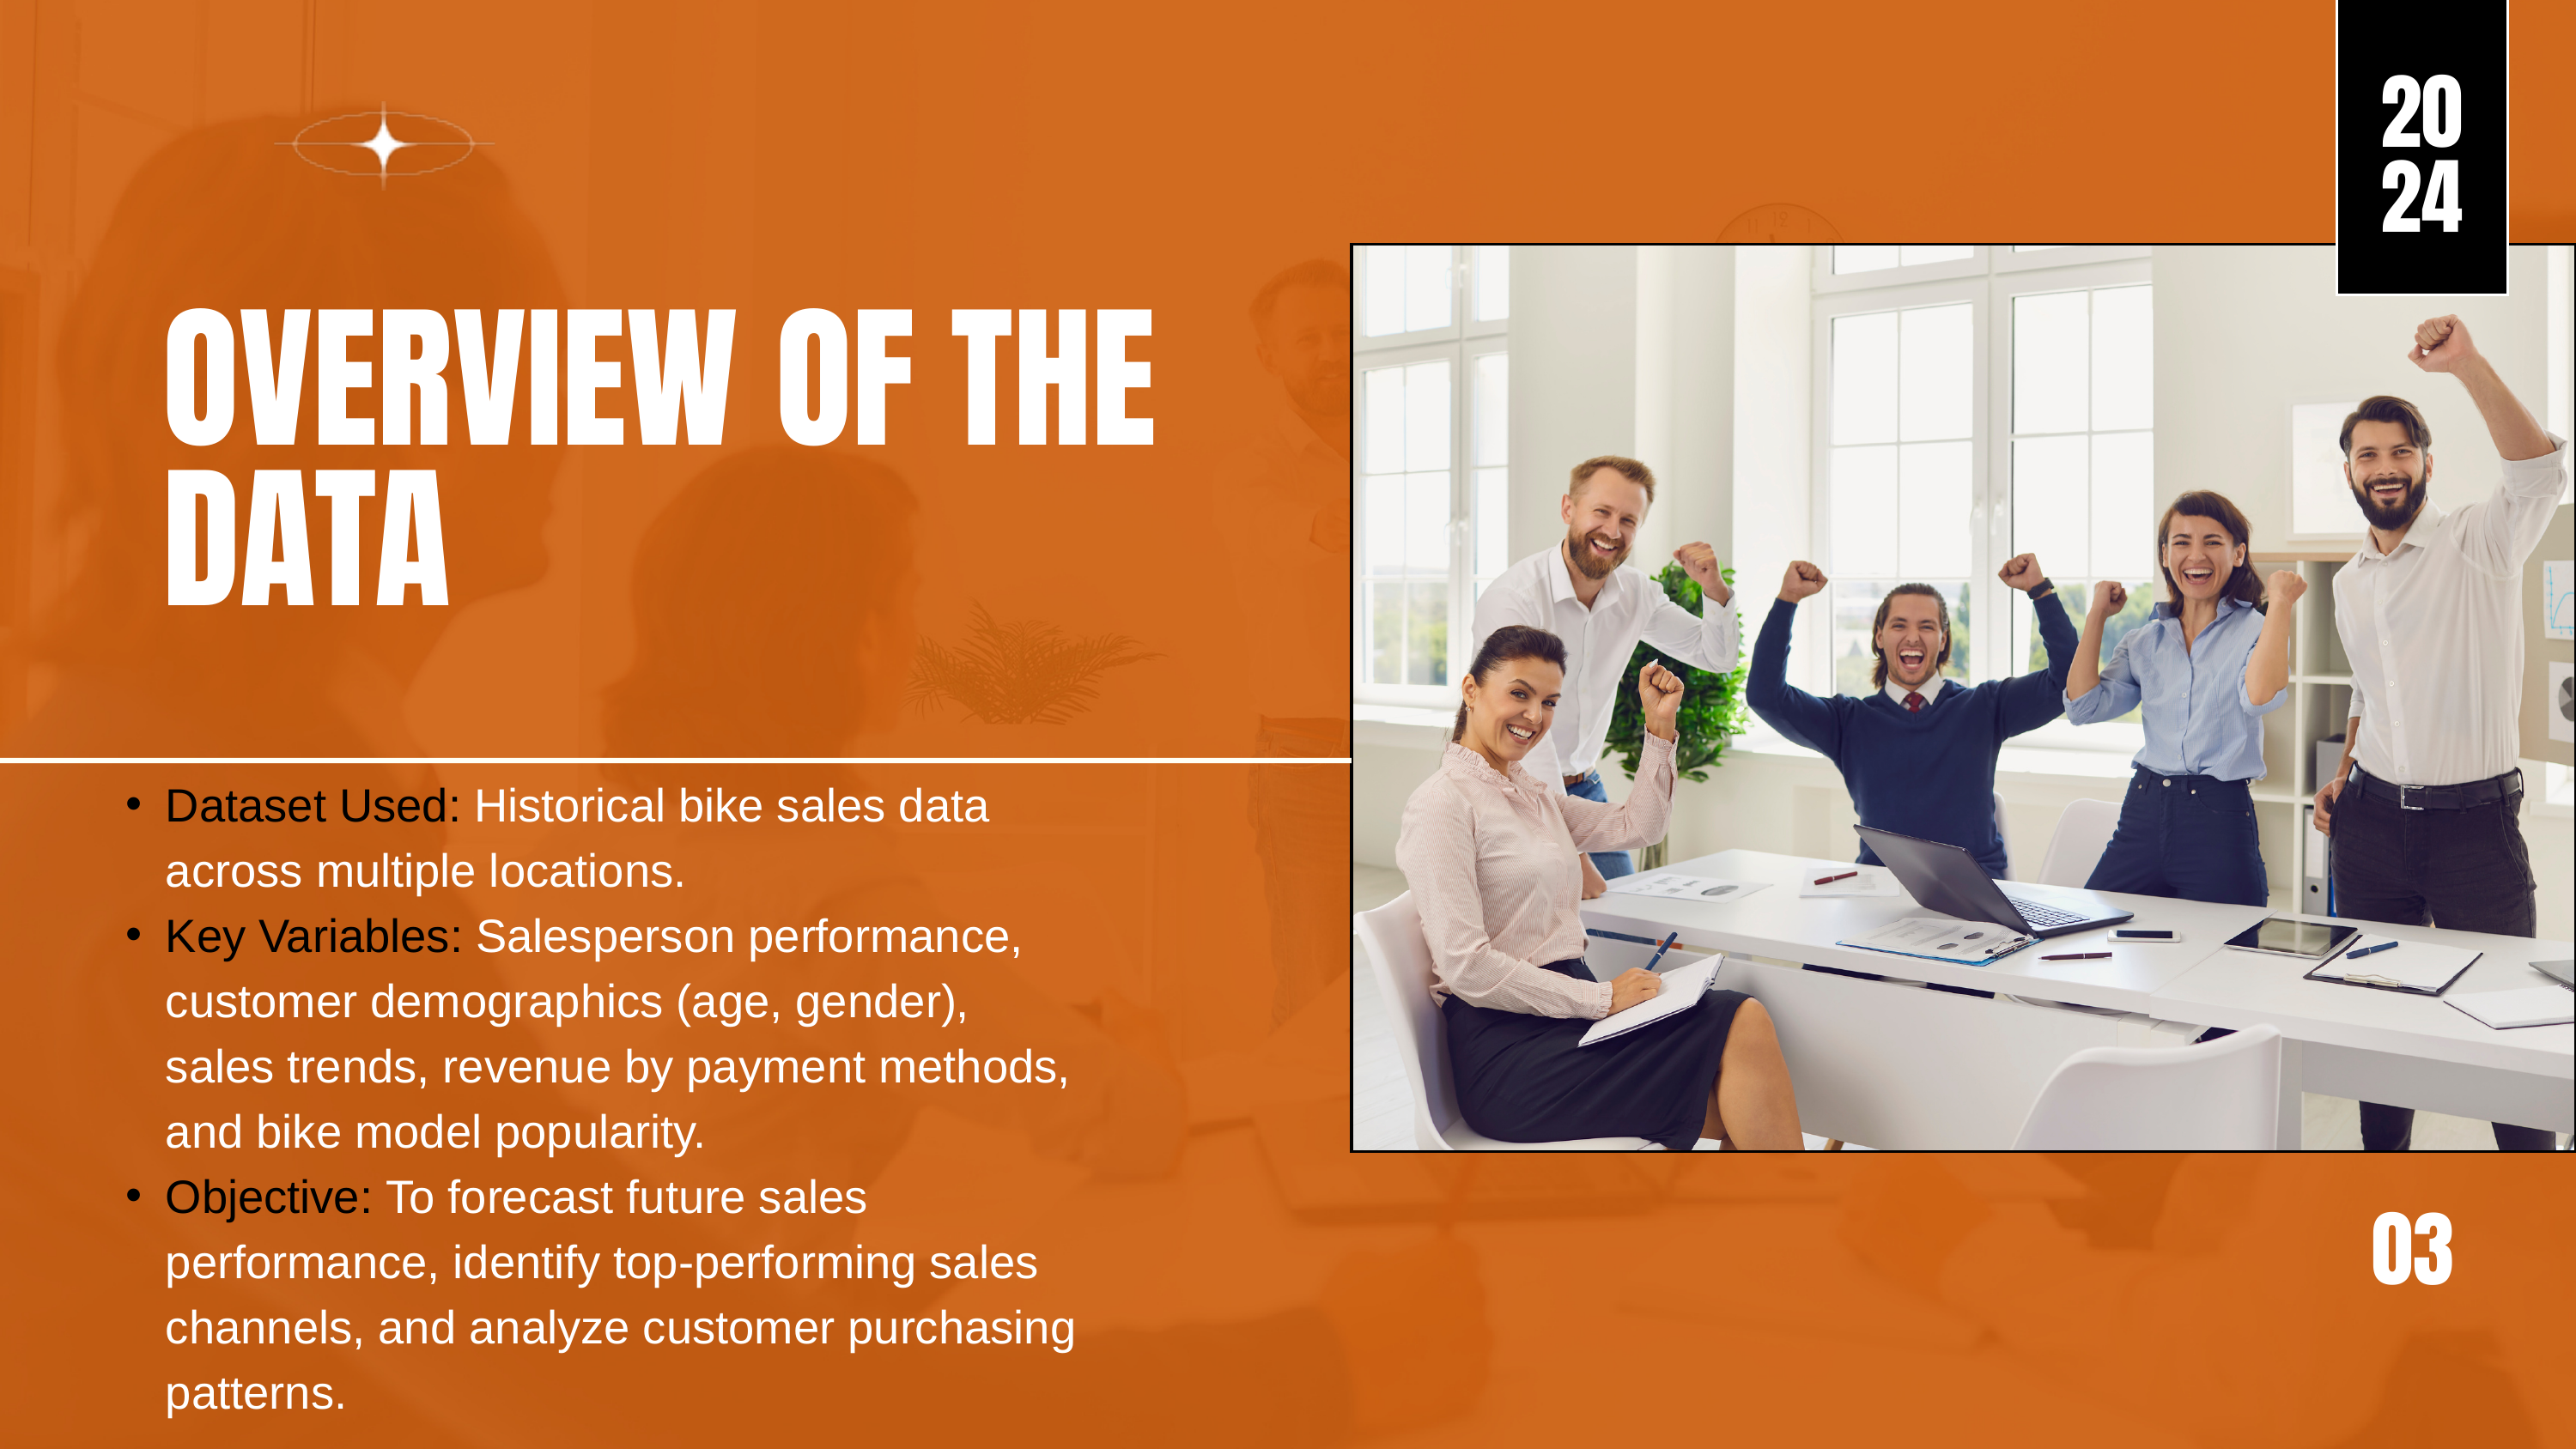

20
24

OVERVIEW OF THE DATA

Dataset Used: Historical bike sales data across multiple locations.
Key Variables: Salesperson performance, customer demographics (age, gender), sales trends, revenue by payment methods, and bike model popularity.
Objective: To forecast future sales performance, identify top-performing sales channels, and analyze customer purchasing patterns.

03